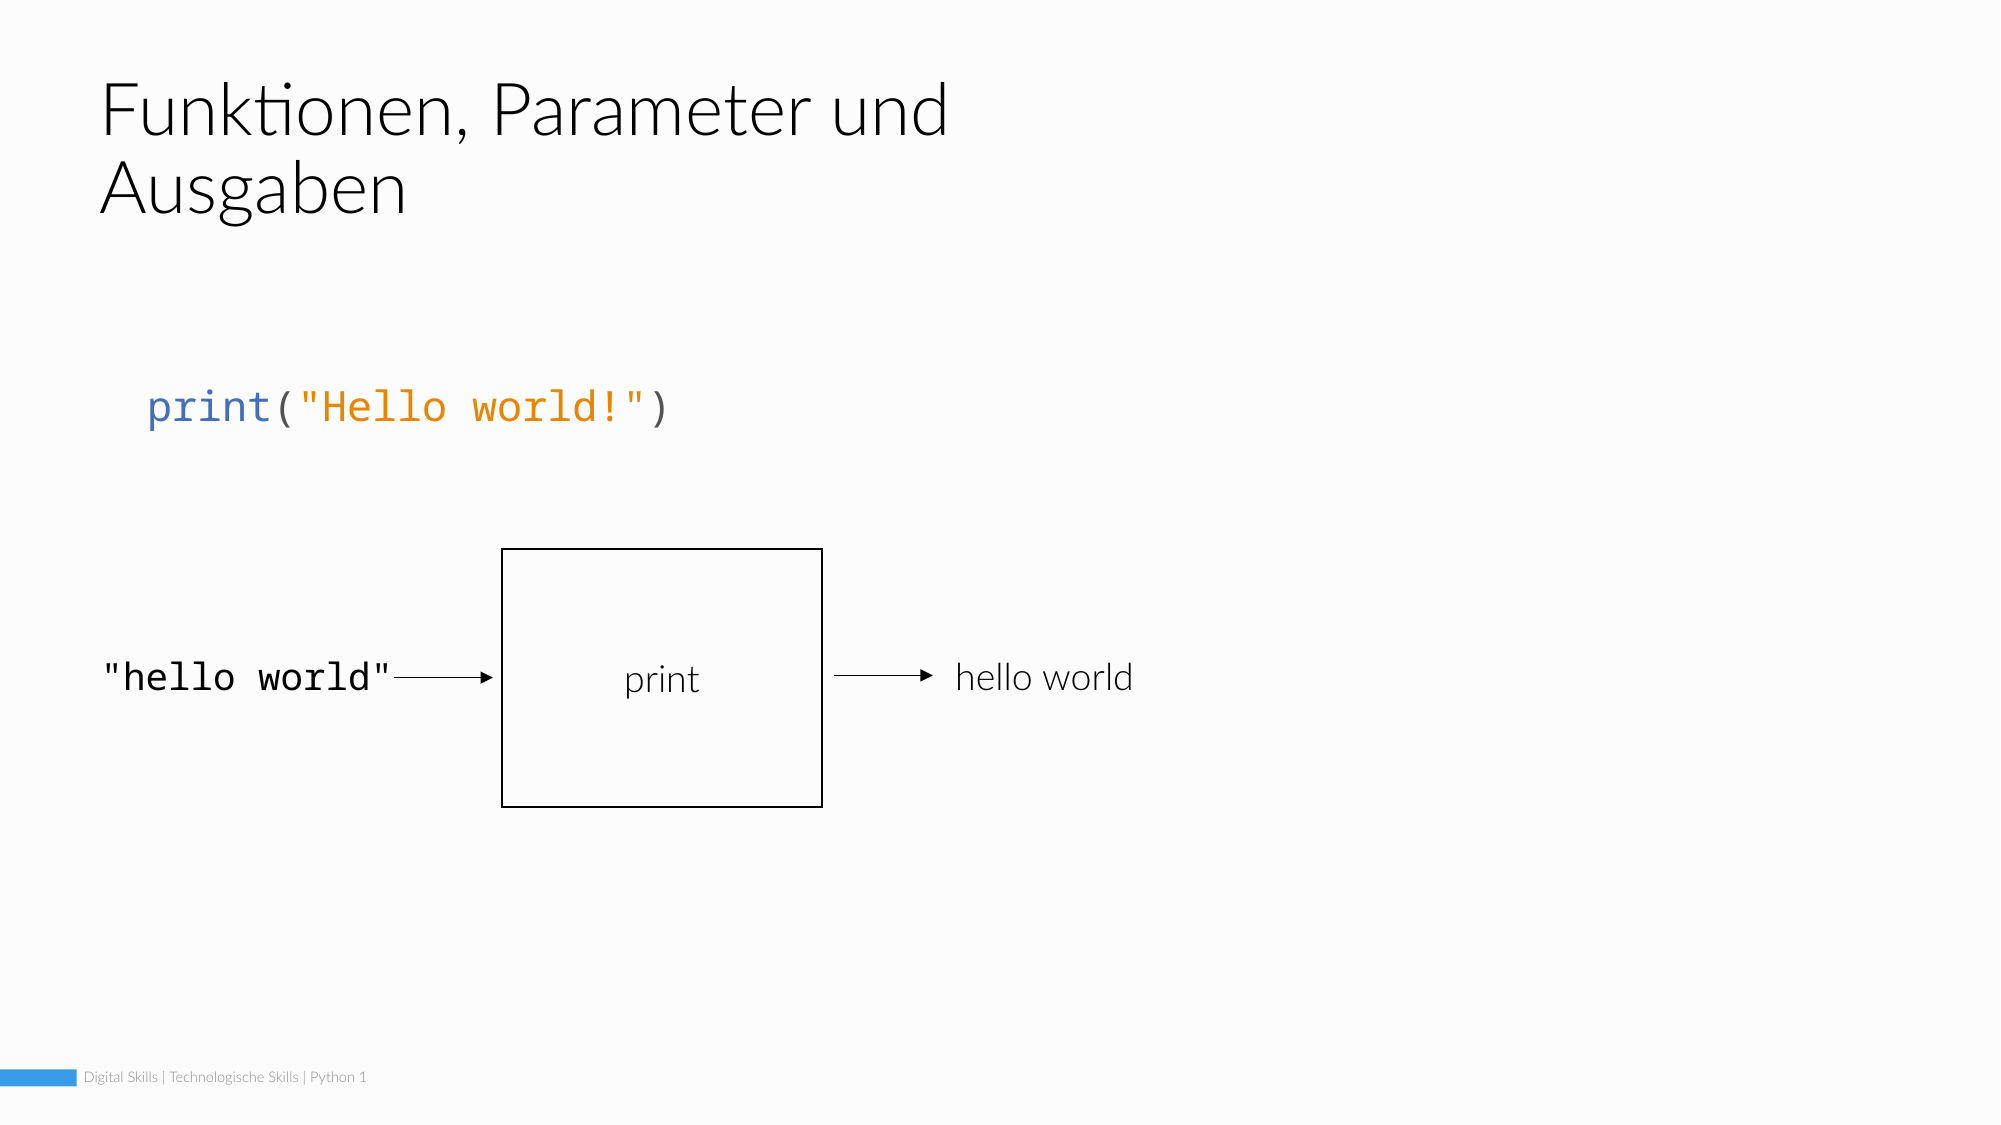

# Funktionen, Parameter und Ausgaben
print("Hello world!")
print
"hello world"
hello world